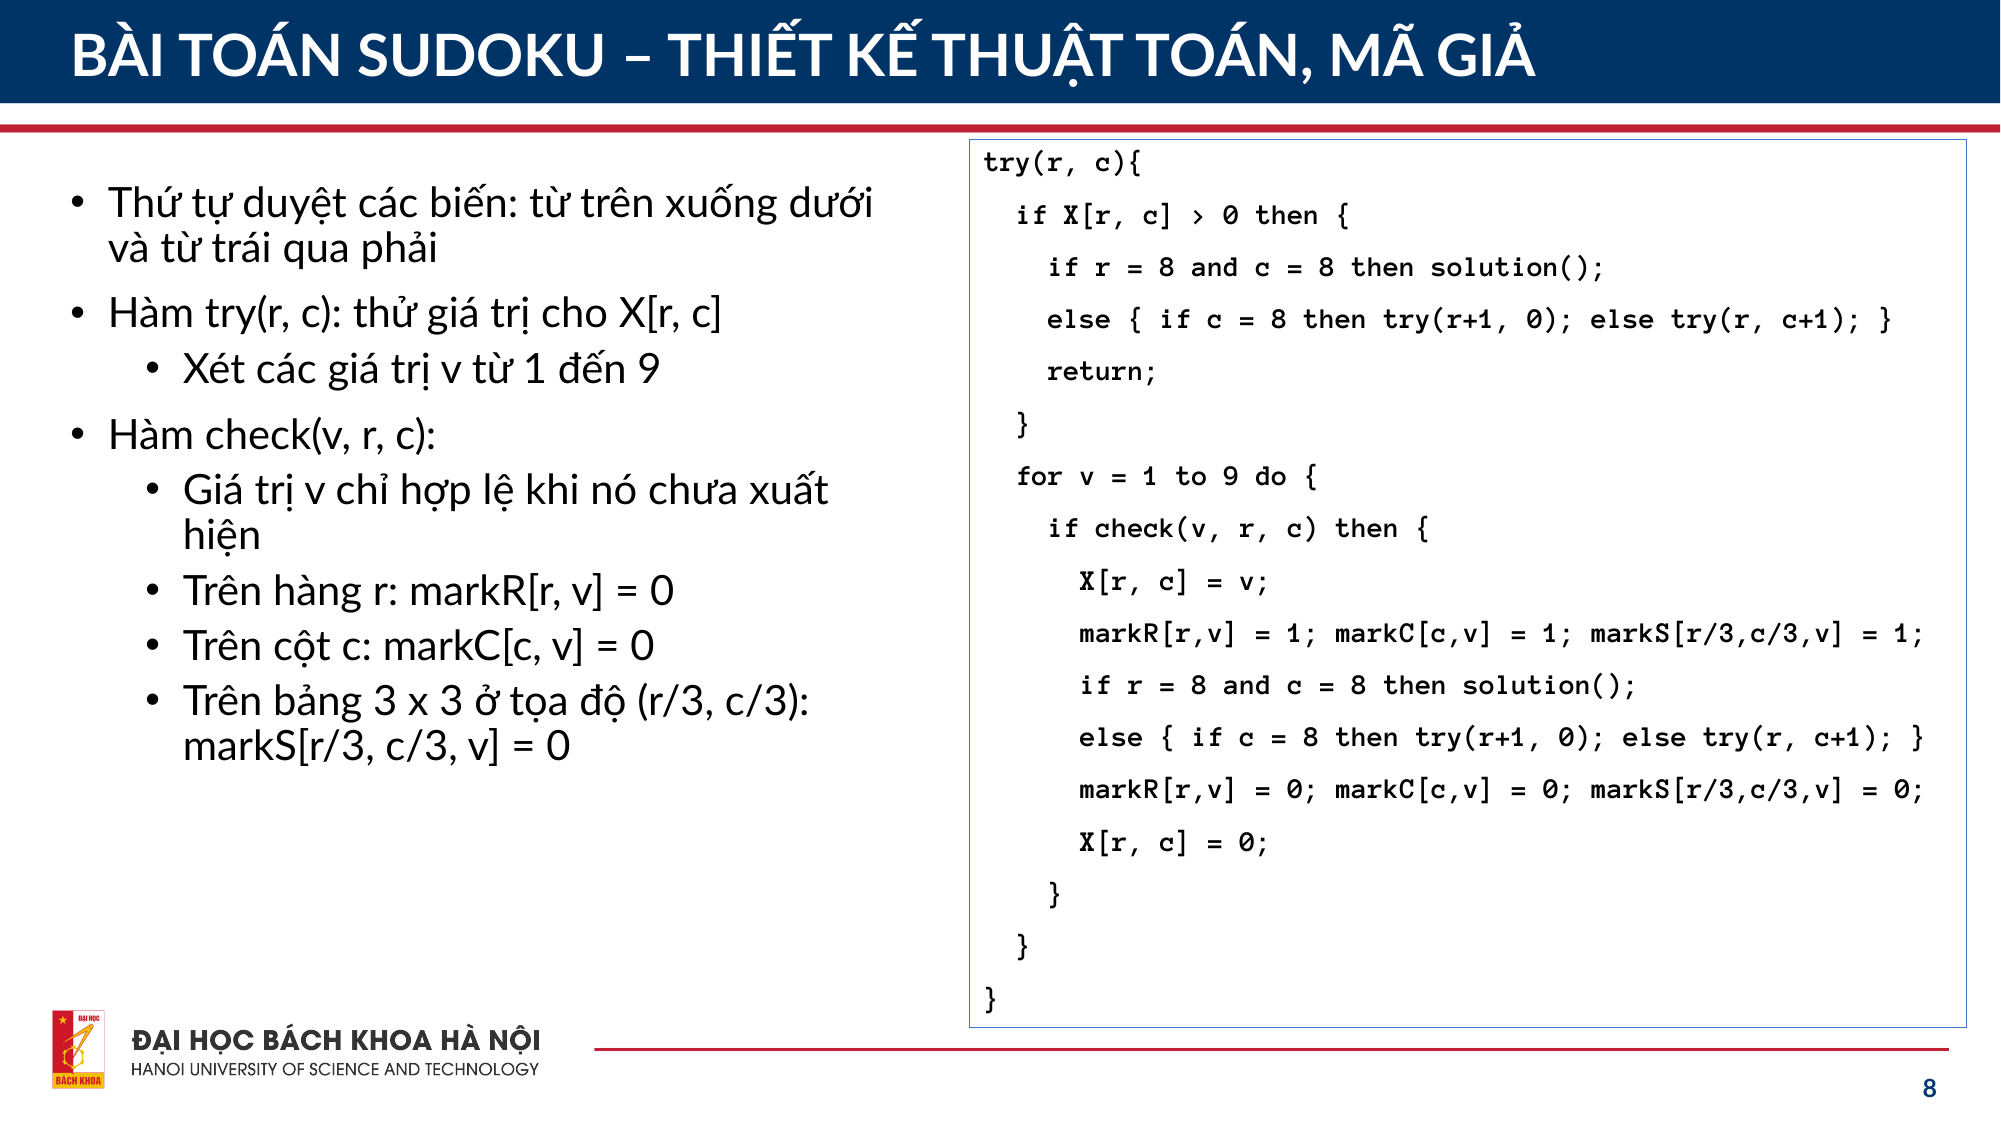

# BÀI TOÁN SUDOKU – THIẾT KẾ THUẬT TOÁN, MÃ GIẢ
try(r, c){
  if X[r, c] > 0 then {
    if r = 8 and c = 8 then solution();
    else { if c = 8 then try(r+1, 0); else try(r, c+1); }
    return;
  }
  for v = 1 to 9 do {
    if check(v, r, c) then {
      X[r, c] = v;
      markR[r,v] = 1; markC[c,v] = 1; markS[r/3,c/3,v] = 1;
      if r = 8 and c = 8 then solution();
      else { if c = 8 then try(r+1, 0); else try(r, c+1); }
      markR[r,v] = 0; markC[c,v] = 0; markS[r/3,c/3,v] = 0;
      X[r, c] = 0;
    }
  }
}
Thứ tự duyệt các biến: từ trên xuống dưới và từ trái qua phải
Hàm try(r, c): thử giá trị cho X[r, c]
Xét các giá trị v từ 1 đến 9
Hàm check(v, r, c):
Giá trị v chỉ hợp lệ khi nó chưa xuất hiện
Trên hàng r: markR[r, v] = 0
Trên cột c: markC[c, v] = 0
Trên bảng 3 x 3 ở tọa độ (r/3, c/3): markS[r/3, c/3, v] = 0
8